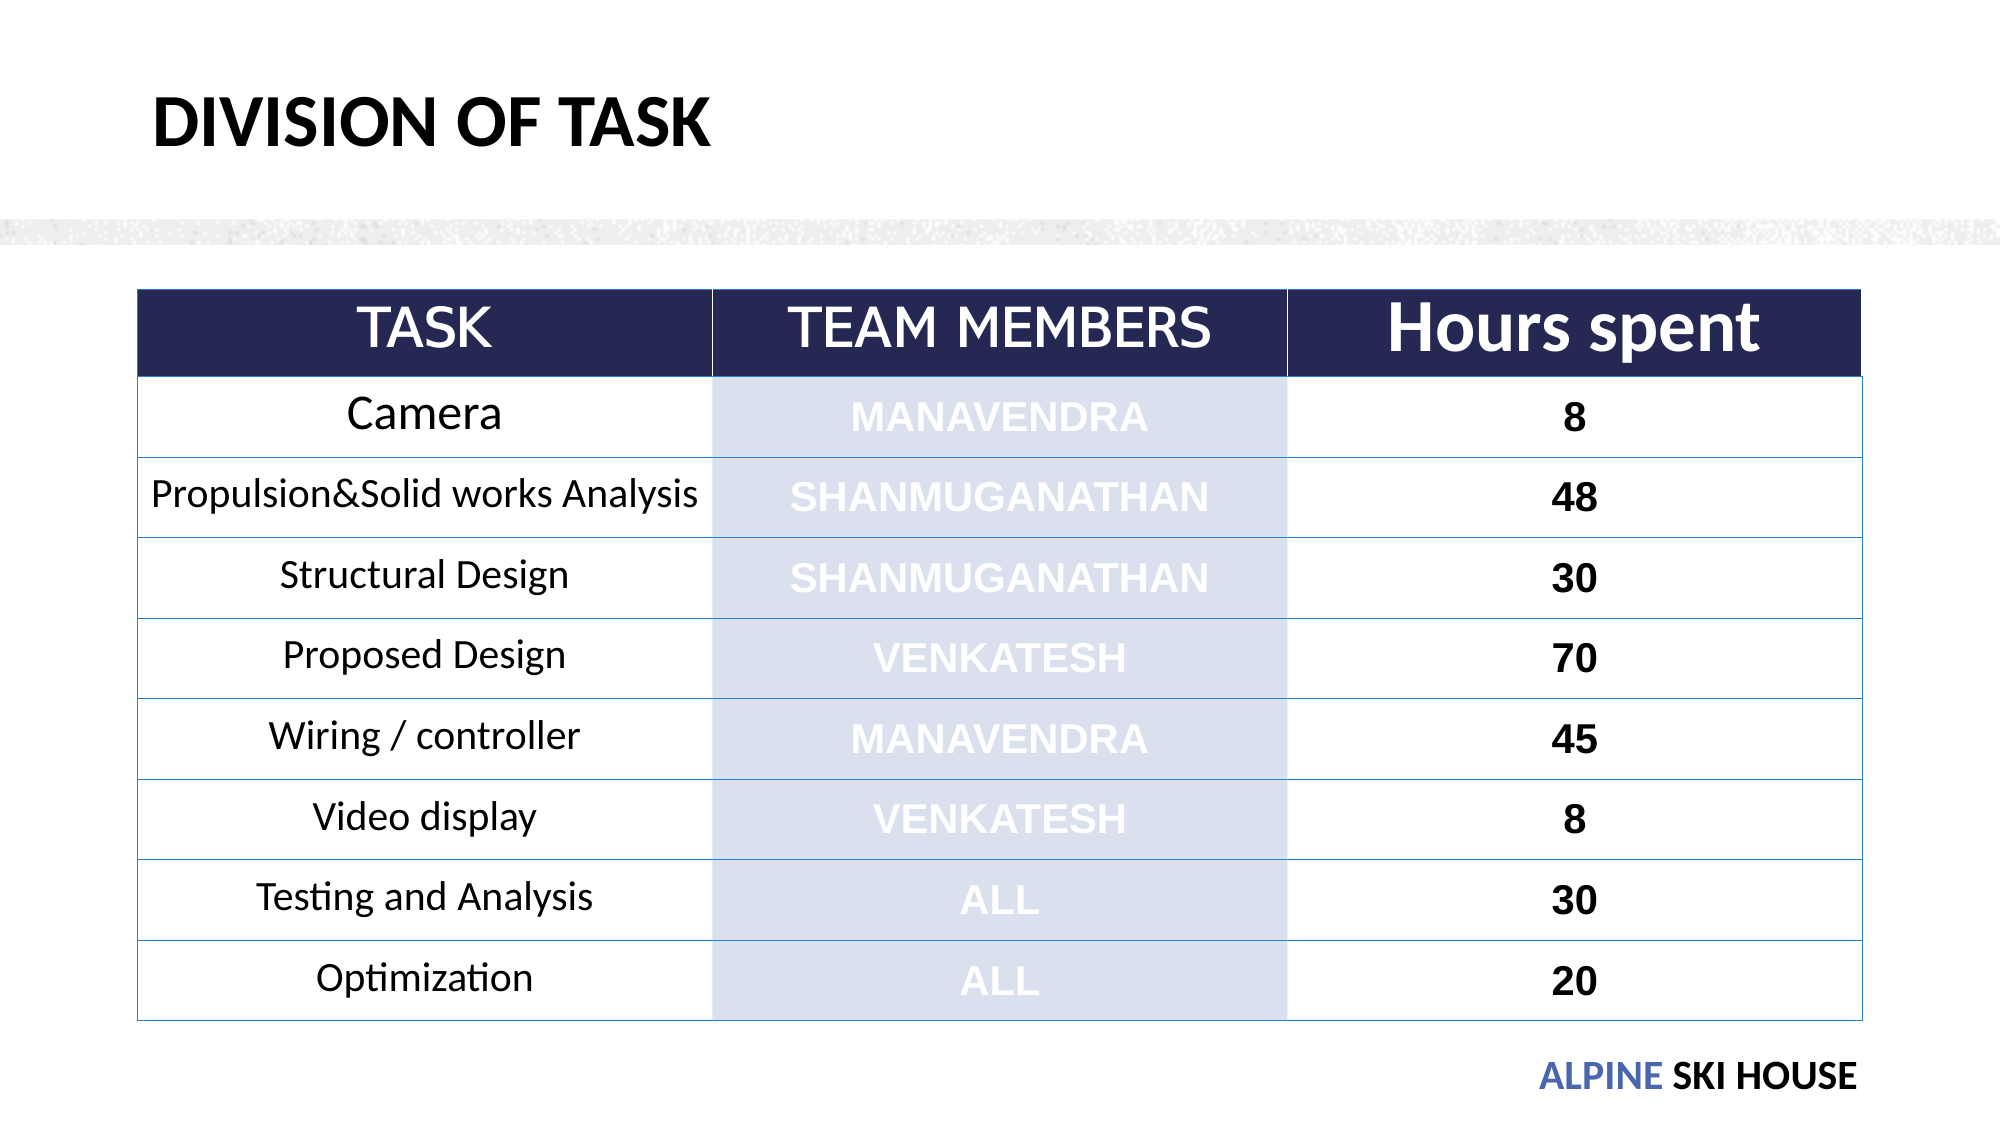

# Division of Task
| TASK | TEAM MEMBERS | Hours spent |
| --- | --- | --- |
| Camera | MANAVENDRA | 8 |
| Propulsion&Solid works Analysis | SHANMUGANATHAN | 48 |
| Structural Design | SHANMUGANATHAN | 30 |
| Proposed Design | VENKATESH | 70 |
| Wiring / controller | MANAVENDRA | 45 |
| Video display | VENKATESH | 8 |
| Testing and Analysis | ALL | 30 |
| Optimization | ALL | 20 |
13